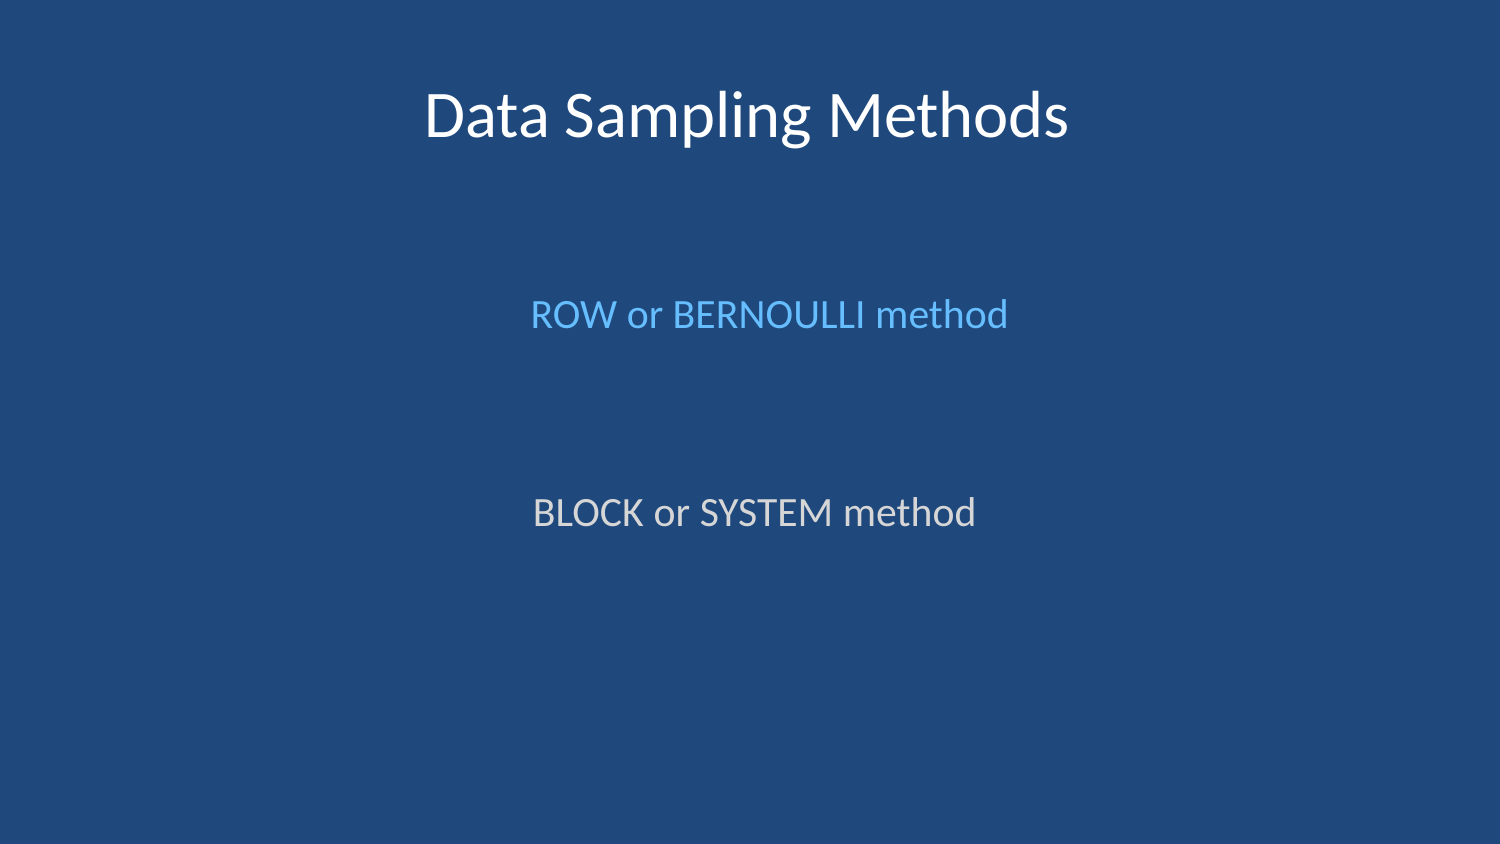

# Data Sampling Methods
ROW or BERNOULLI method
BLOCK or SYSTEM method